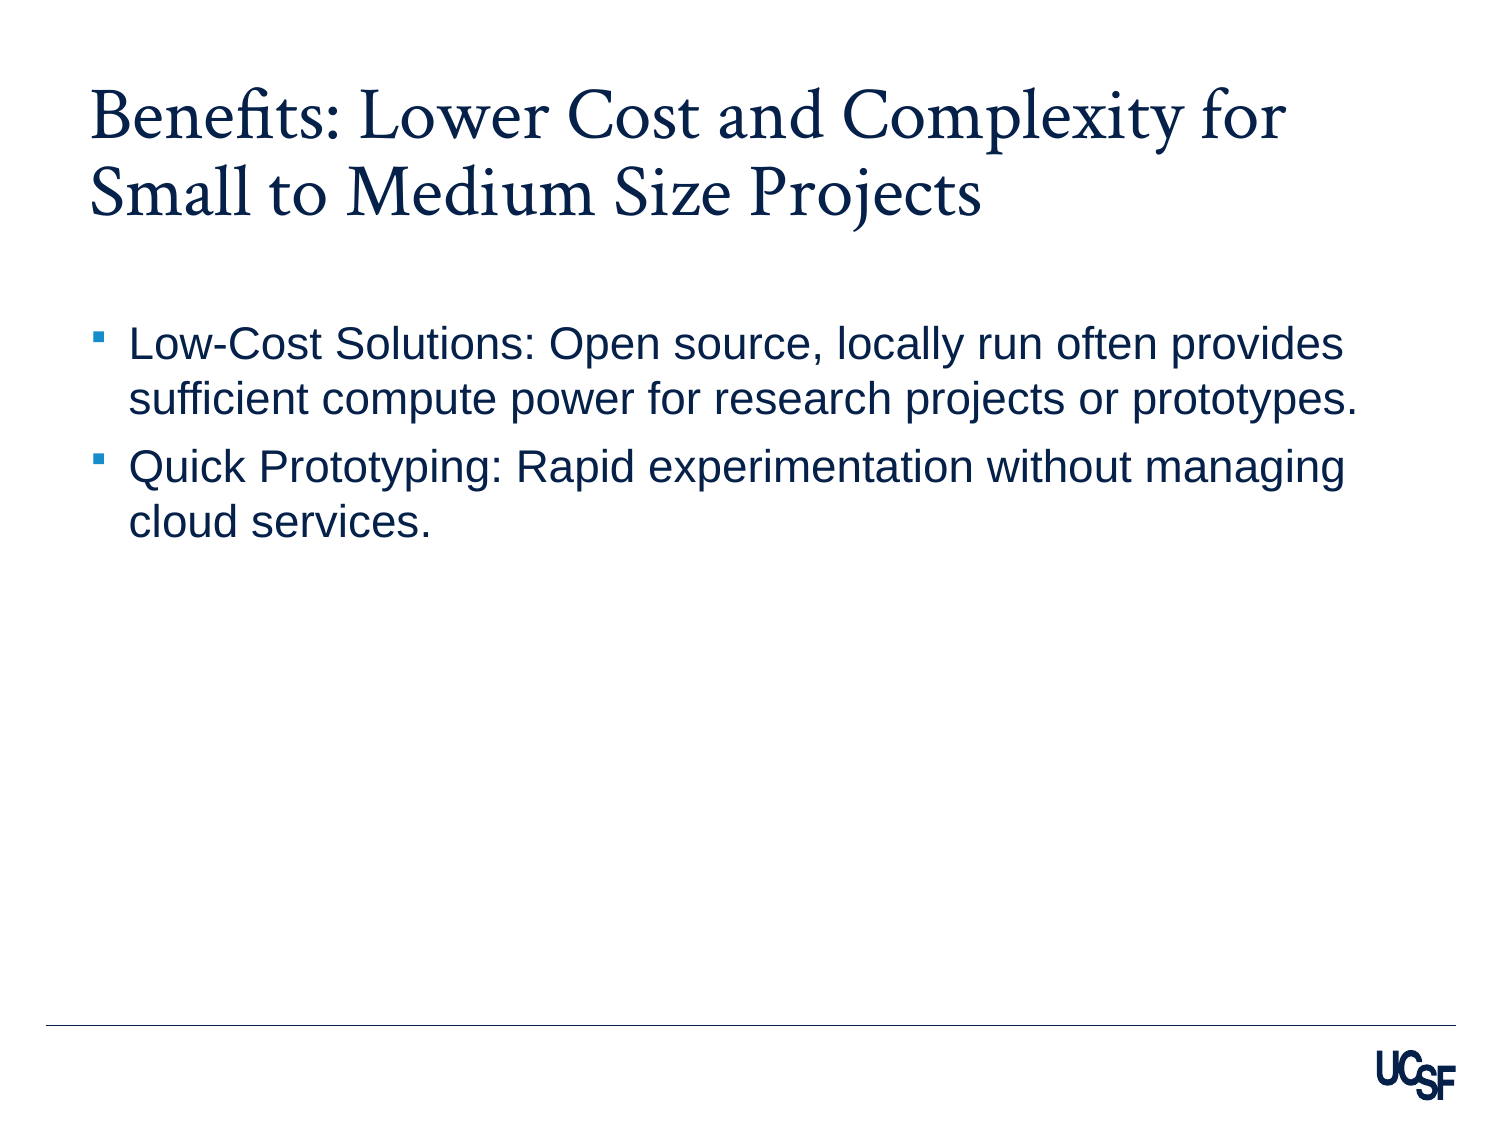

# Benefits: Lower Cost and Complexity for Small to Medium Size Projects
Low-Cost Solutions: Open source, locally run often provides sufficient compute power for research projects or prototypes.
Quick Prototyping: Rapid experimentation without managing cloud services.